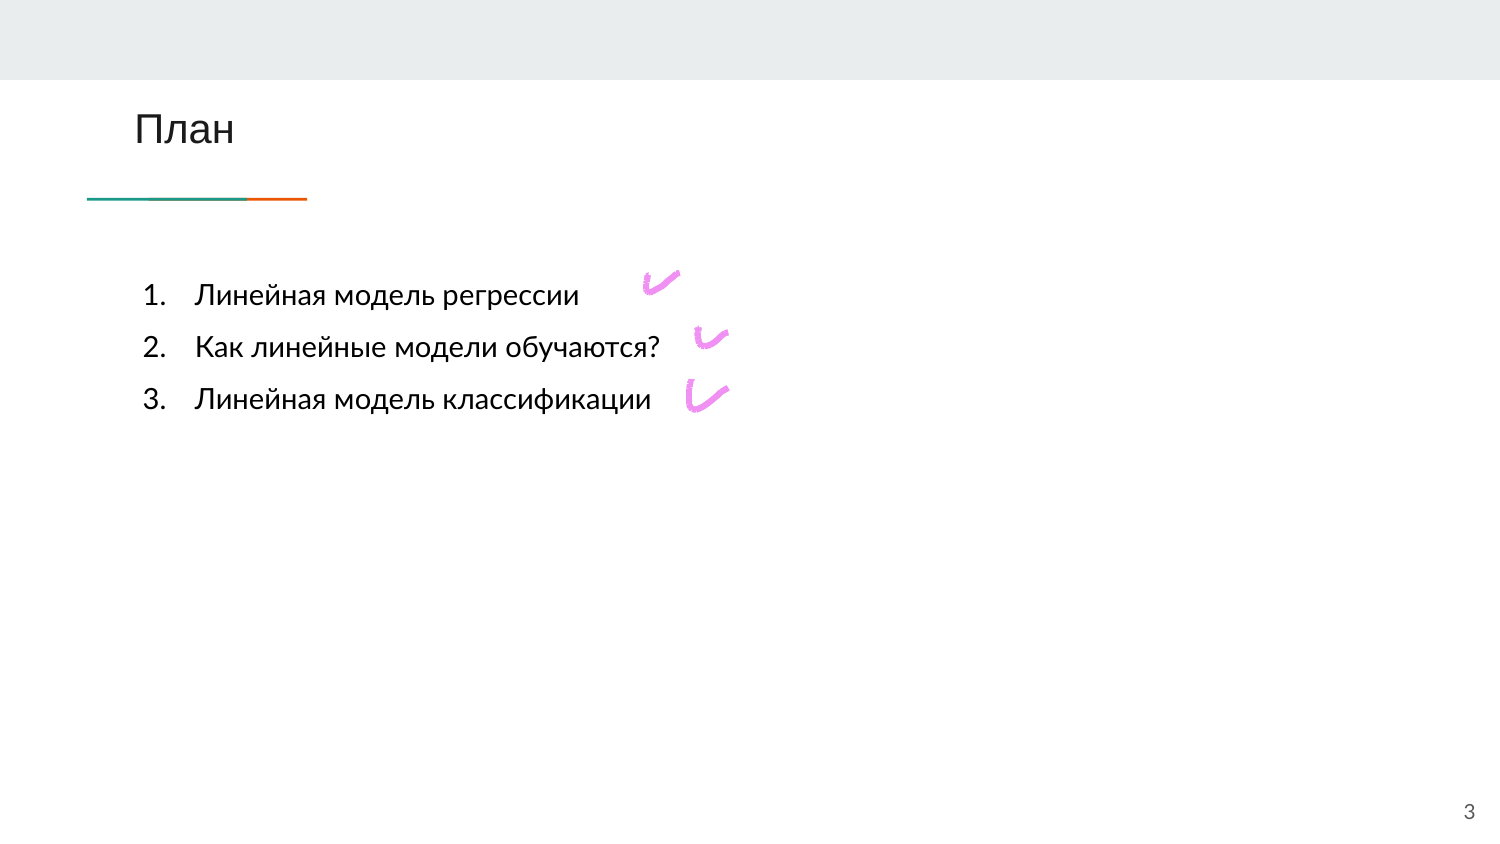

План
Линейная модель регрессии
Как линейные модели обучаются?
Линейная модель классификации

3